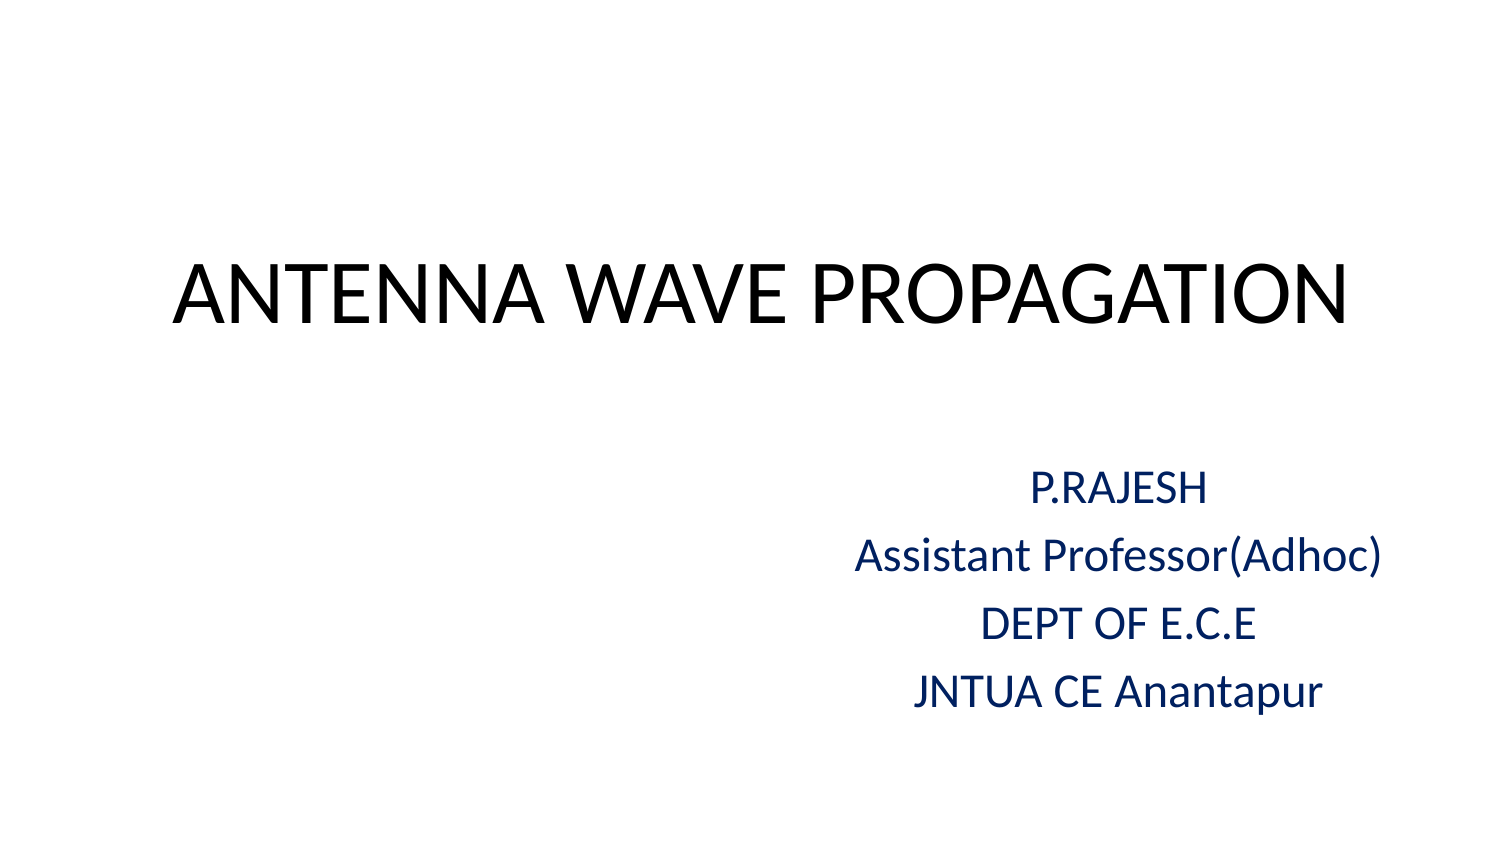

# ANTENNA WAVE PROPAGATION
P.RAJESH
Assistant Professor(Adhoc)
DEPT OF E.C.E
JNTUA CE Anantapur